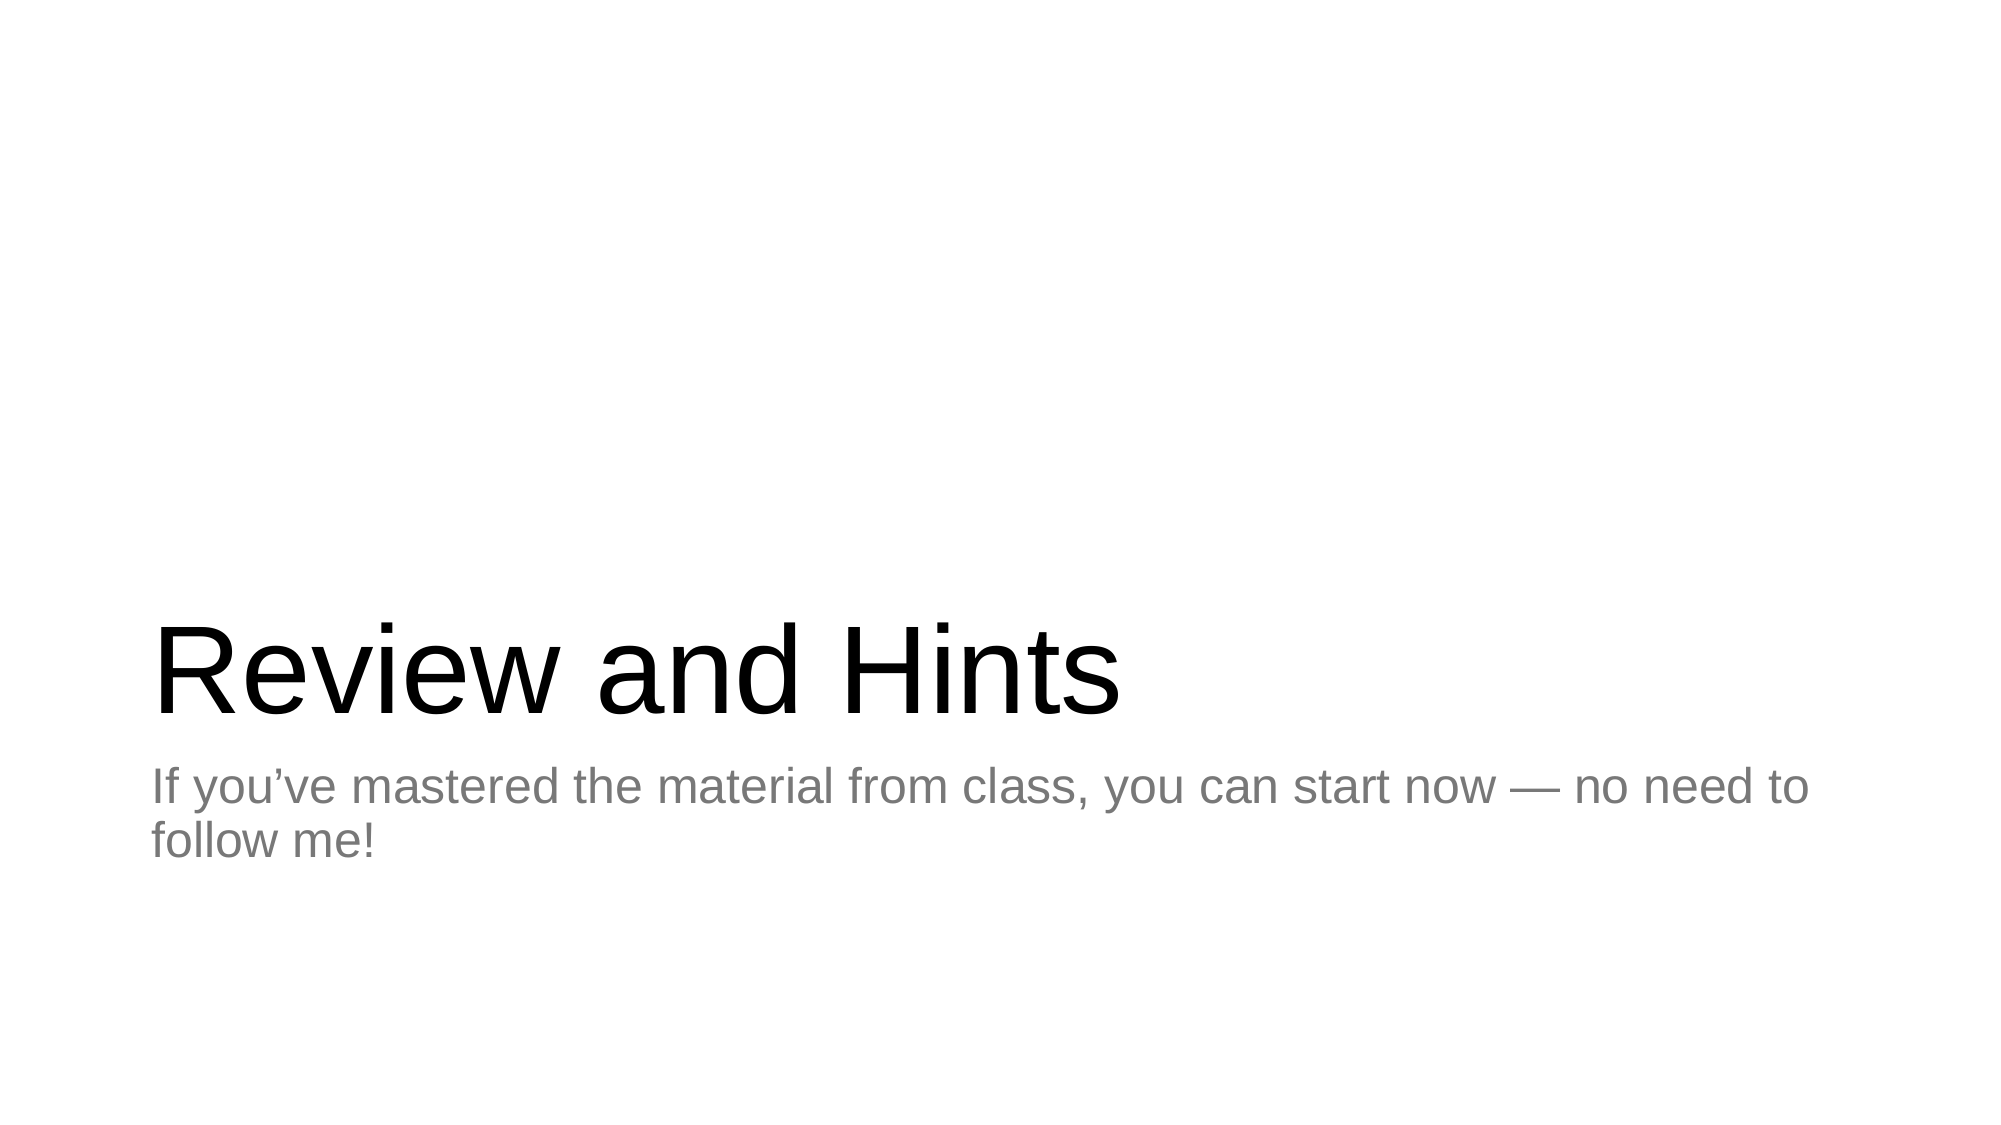

# Review and Hints
If you’ve mastered the material from class, you can start now — no need to follow me!